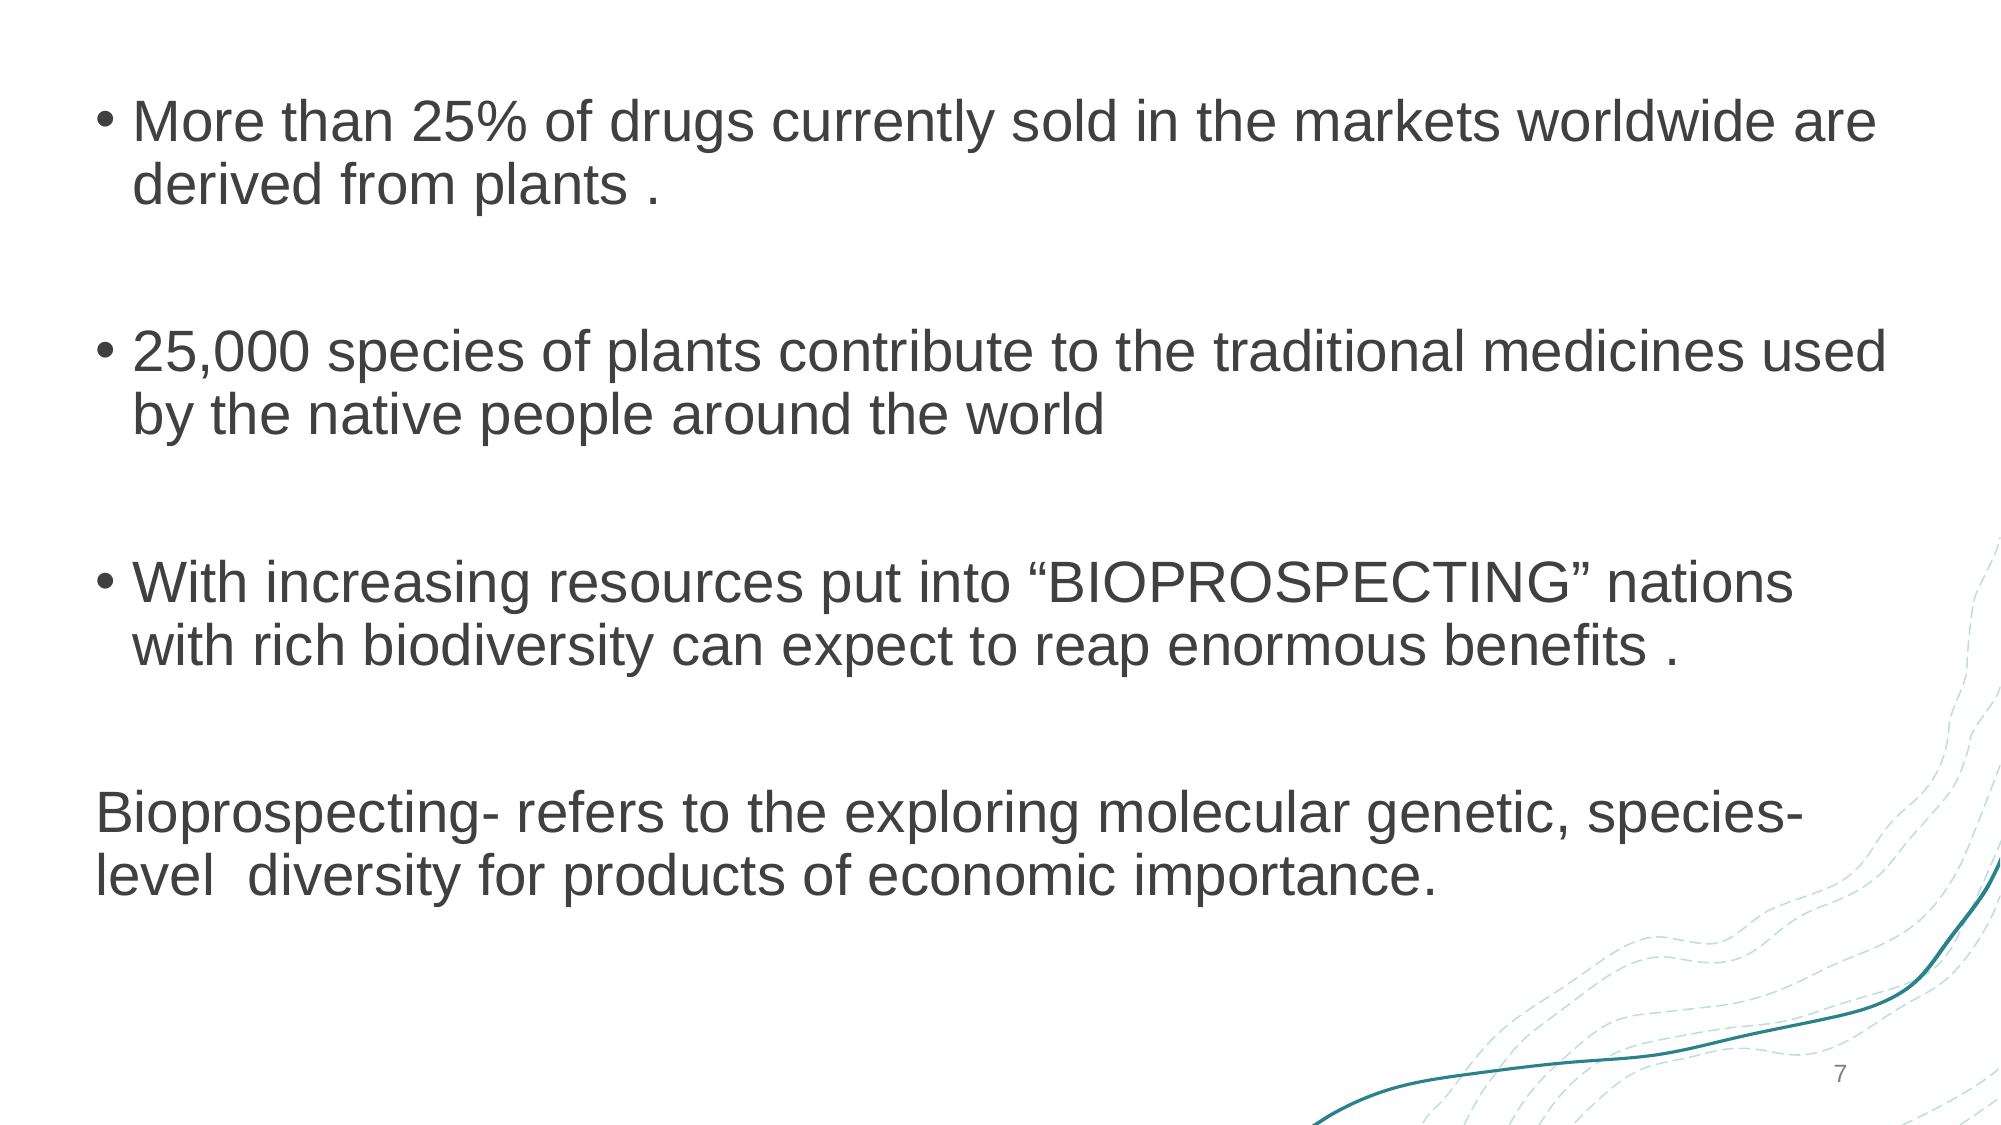

More than 25% of drugs currently sold in the markets worldwide are derived from plants .

25,000 species of plants contribute to the traditional medicines used by the native people around the world

With increasing resources put into “BIOPROSPECTING” nations with rich biodiversity can expect to reap enormous benefits .

Bioprospecting- refers to the exploring molecular genetic, species-level  diversity for products of economic importance.

7